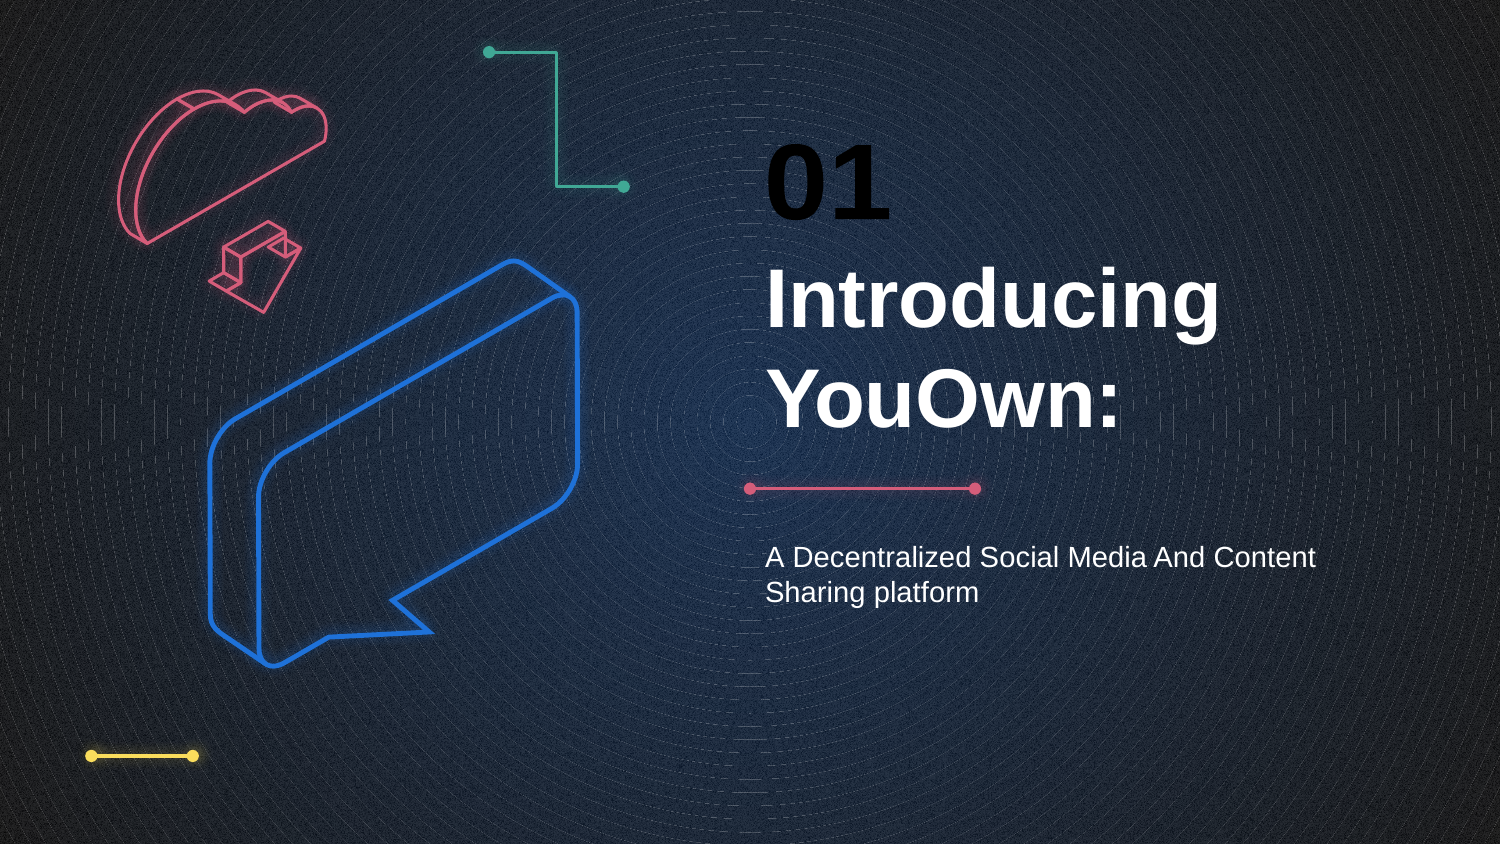

01
# Introducing YouOwn:
A Decentralized Social Media And Content Sharing platform